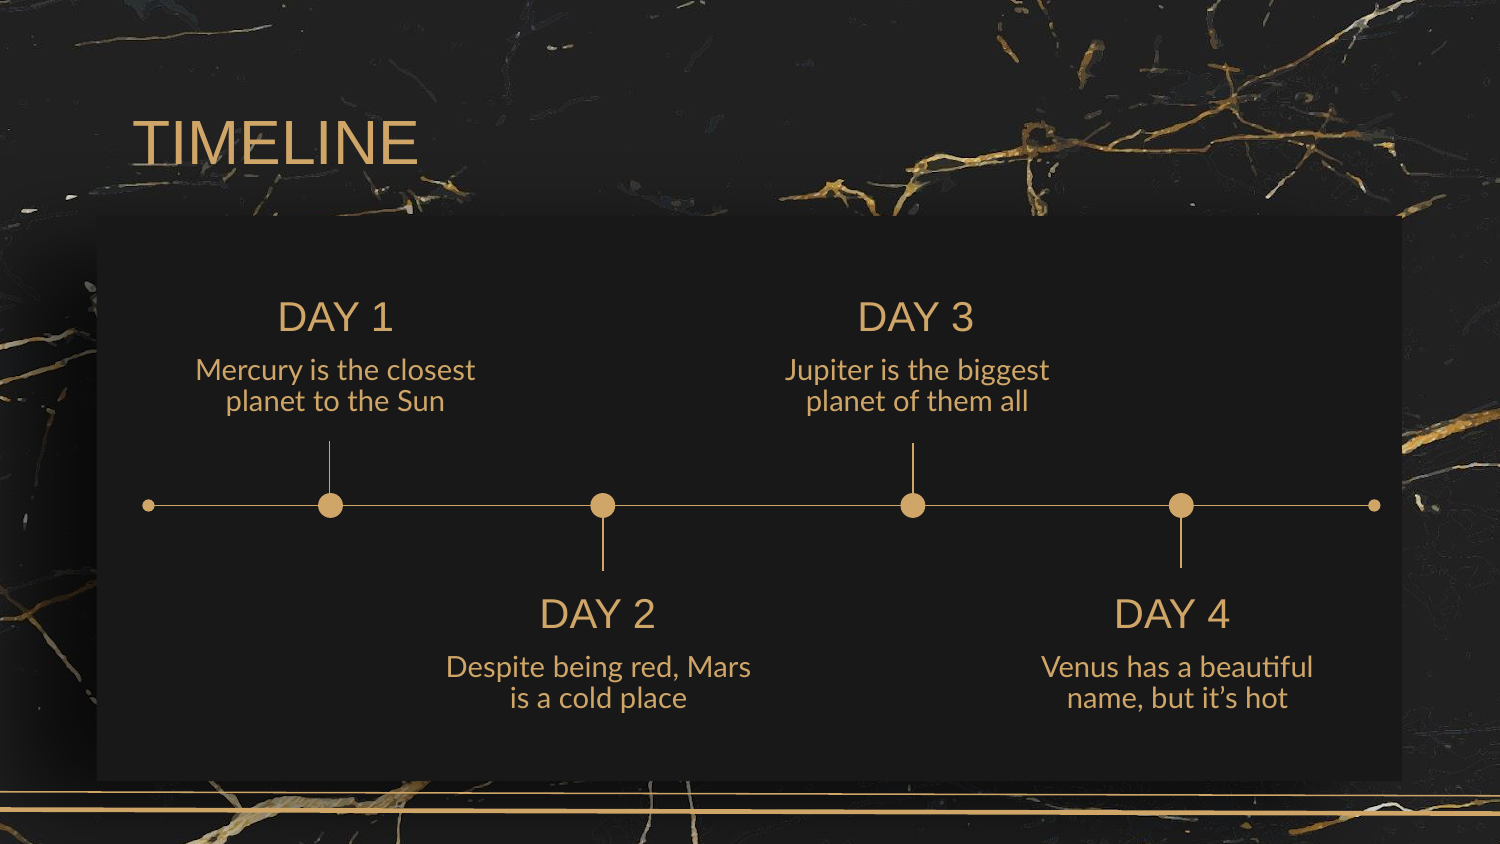

# TIMELINE

DAY 3
DAY 1
Mercury is the closest planet to the Sun
Jupiter is the biggest planet of them all

DAY 2
DAY 4
Despite being red, Mars is a cold place
Venus has a beautiful name, but it’s hot